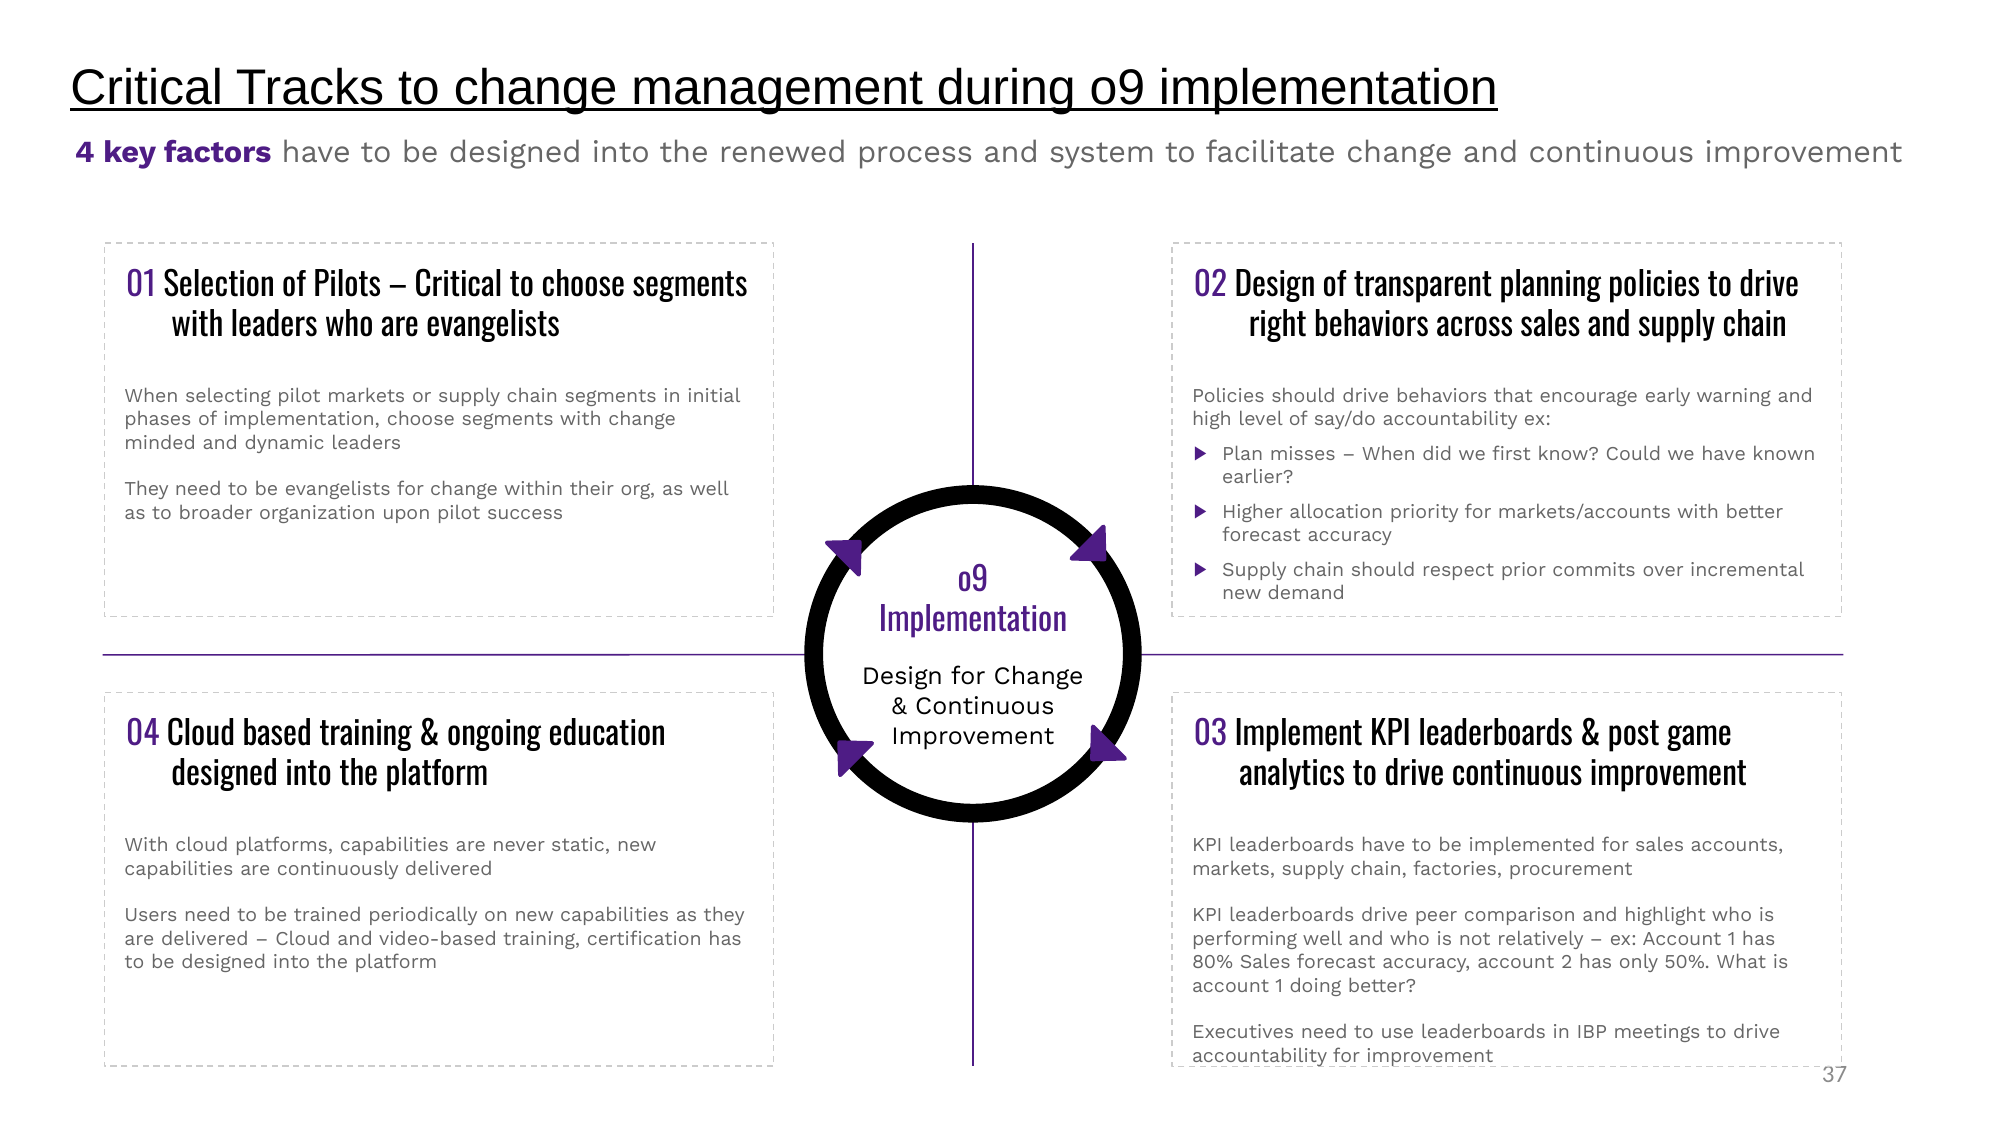

Critical Tracks to change management during o9 implementation
4 key factors have to be designed into the renewed process and system to facilitate change and continuous improvement
o9 Implementation

Design for Change & Continuous Improvement

01 Selection of Pilots – Critical to choose segments with leaders who are evangelists

When selecting pilot markets or supply chain segments in initial phases of implementation, choose segments with change minded and dynamic leaders

They need to be evangelists for change within their org, as well as to broader organization upon pilot success
02 Design of transparent planning policies to drive right behaviors across sales and supply chain

Policies should drive behaviors that encourage early warning and high level of say/do accountability ex:
Plan misses – When did we first know? Could we have known earlier?
Higher allocation priority for markets/accounts with better forecast accuracy
Supply chain should respect prior commits over incremental new demand
03 Implement KPI leaderboards & post game analytics to drive continuous improvement

KPI leaderboards have to be implemented for sales accounts, markets, supply chain, factories, procurement

KPI leaderboards drive peer comparison and highlight who is performing well and who is not relatively – ex: Account 1 has 80% Sales forecast accuracy, account 2 has only 50%. What is account 1 doing better?

Executives need to use leaderboards in IBP meetings to drive accountability for improvement
04 Cloud based training & ongoing education designed into the platform

With cloud platforms, capabilities are never static, new capabilities are continuously delivered

Users need to be trained periodically on new capabilities as they are delivered – Cloud and video-based training, certification has to be designed into the platform
37